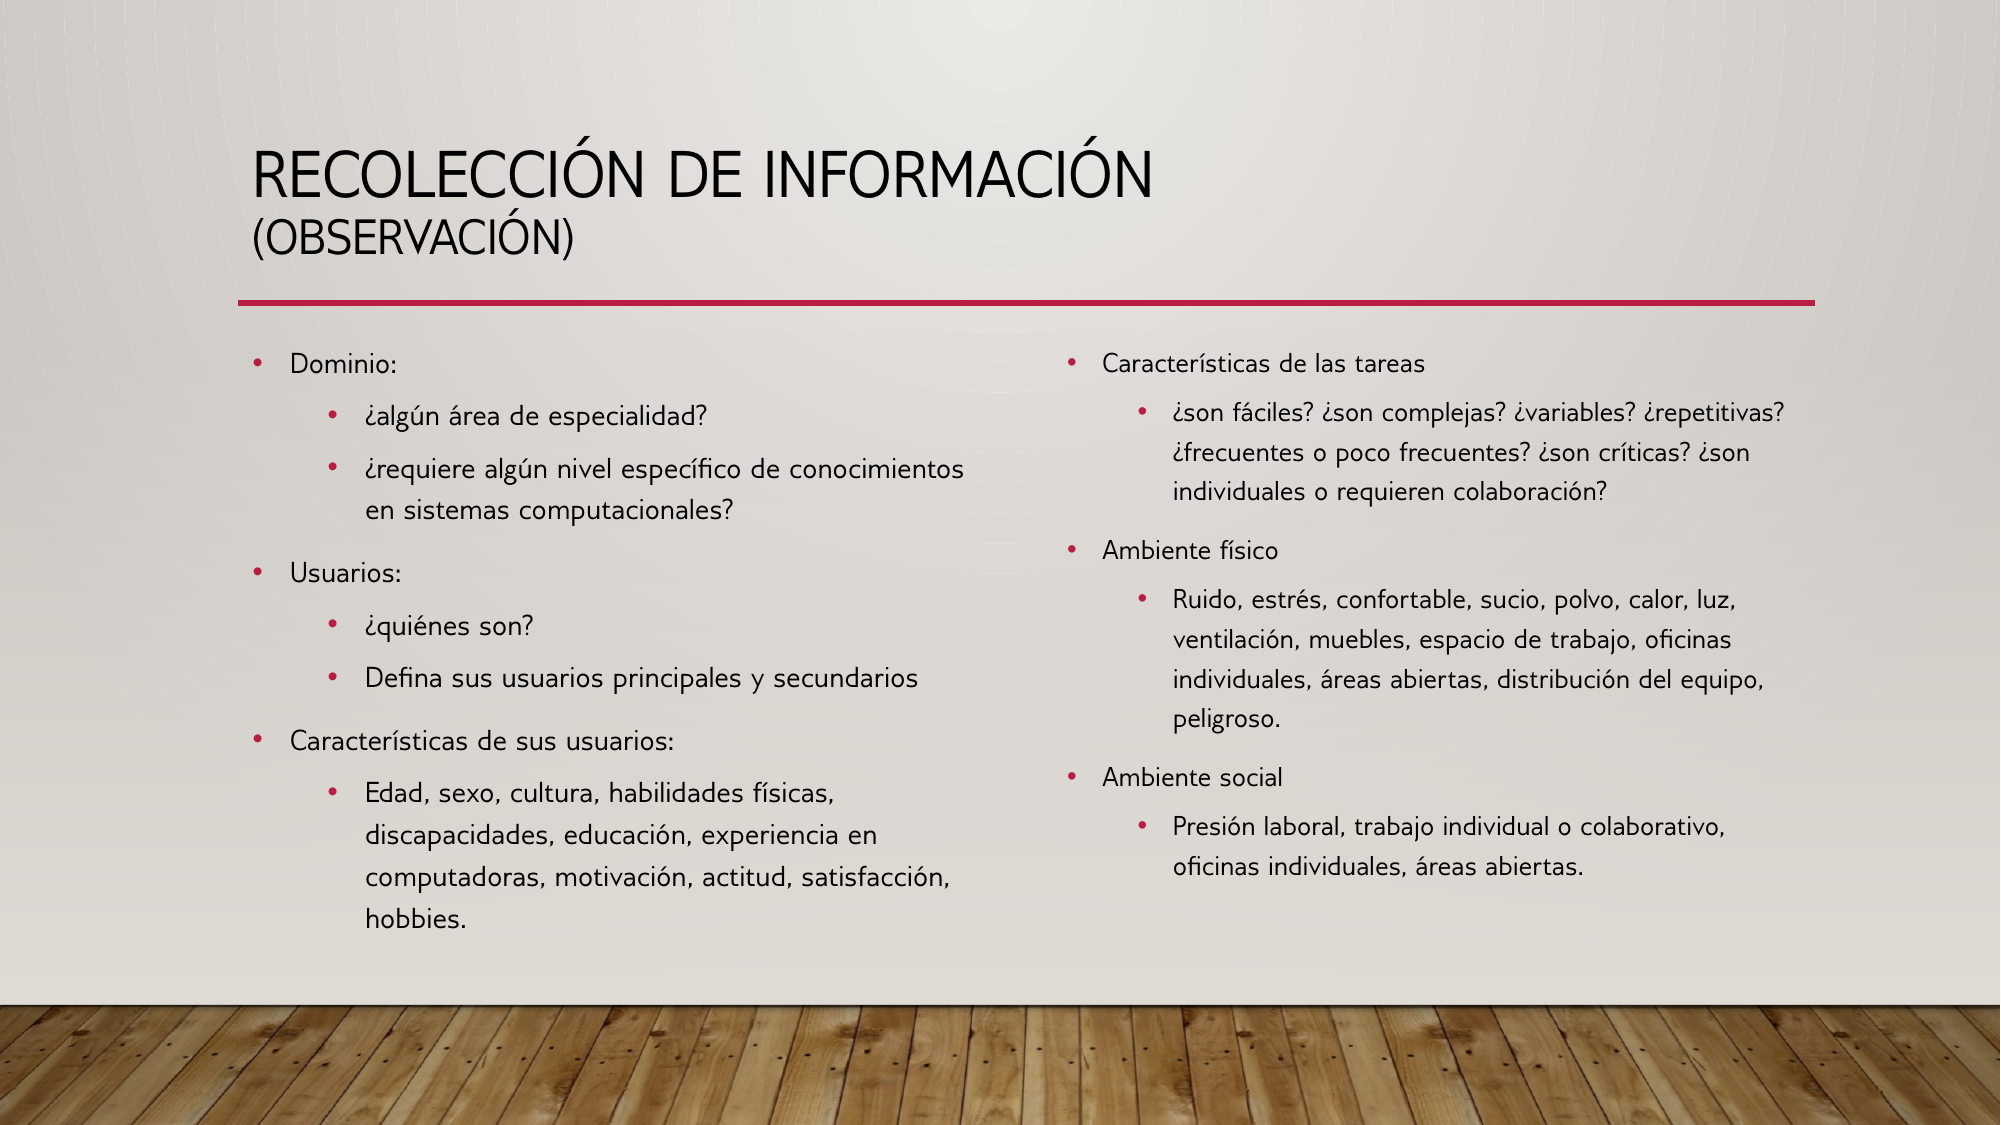

# Recolección de información (Observación)
Dominio:
¿algún área de especialidad?
¿requiere algún nivel específico de conocimientos en sistemas computacionales?
Usuarios:
¿quiénes son?
Defina sus usuarios principales y secundarios
Características de sus usuarios:
Edad, sexo, cultura, habilidades físicas, discapacidades, educación, experiencia en computadoras, motivación, actitud, satisfacción, hobbies.
Características de las tareas
¿son fáciles? ¿son complejas? ¿variables? ¿repetitivas? ¿frecuentes o poco frecuentes? ¿son críticas? ¿son individuales o requieren colaboración?
Ambiente físico
Ruido, estrés, confortable, sucio, polvo, calor, luz, ventilación, muebles, espacio de trabajo, oficinas individuales, áreas abiertas, distribución del equipo, peligroso.
Ambiente social
Presión laboral, trabajo individual o colaborativo, oficinas individuales, áreas abiertas.